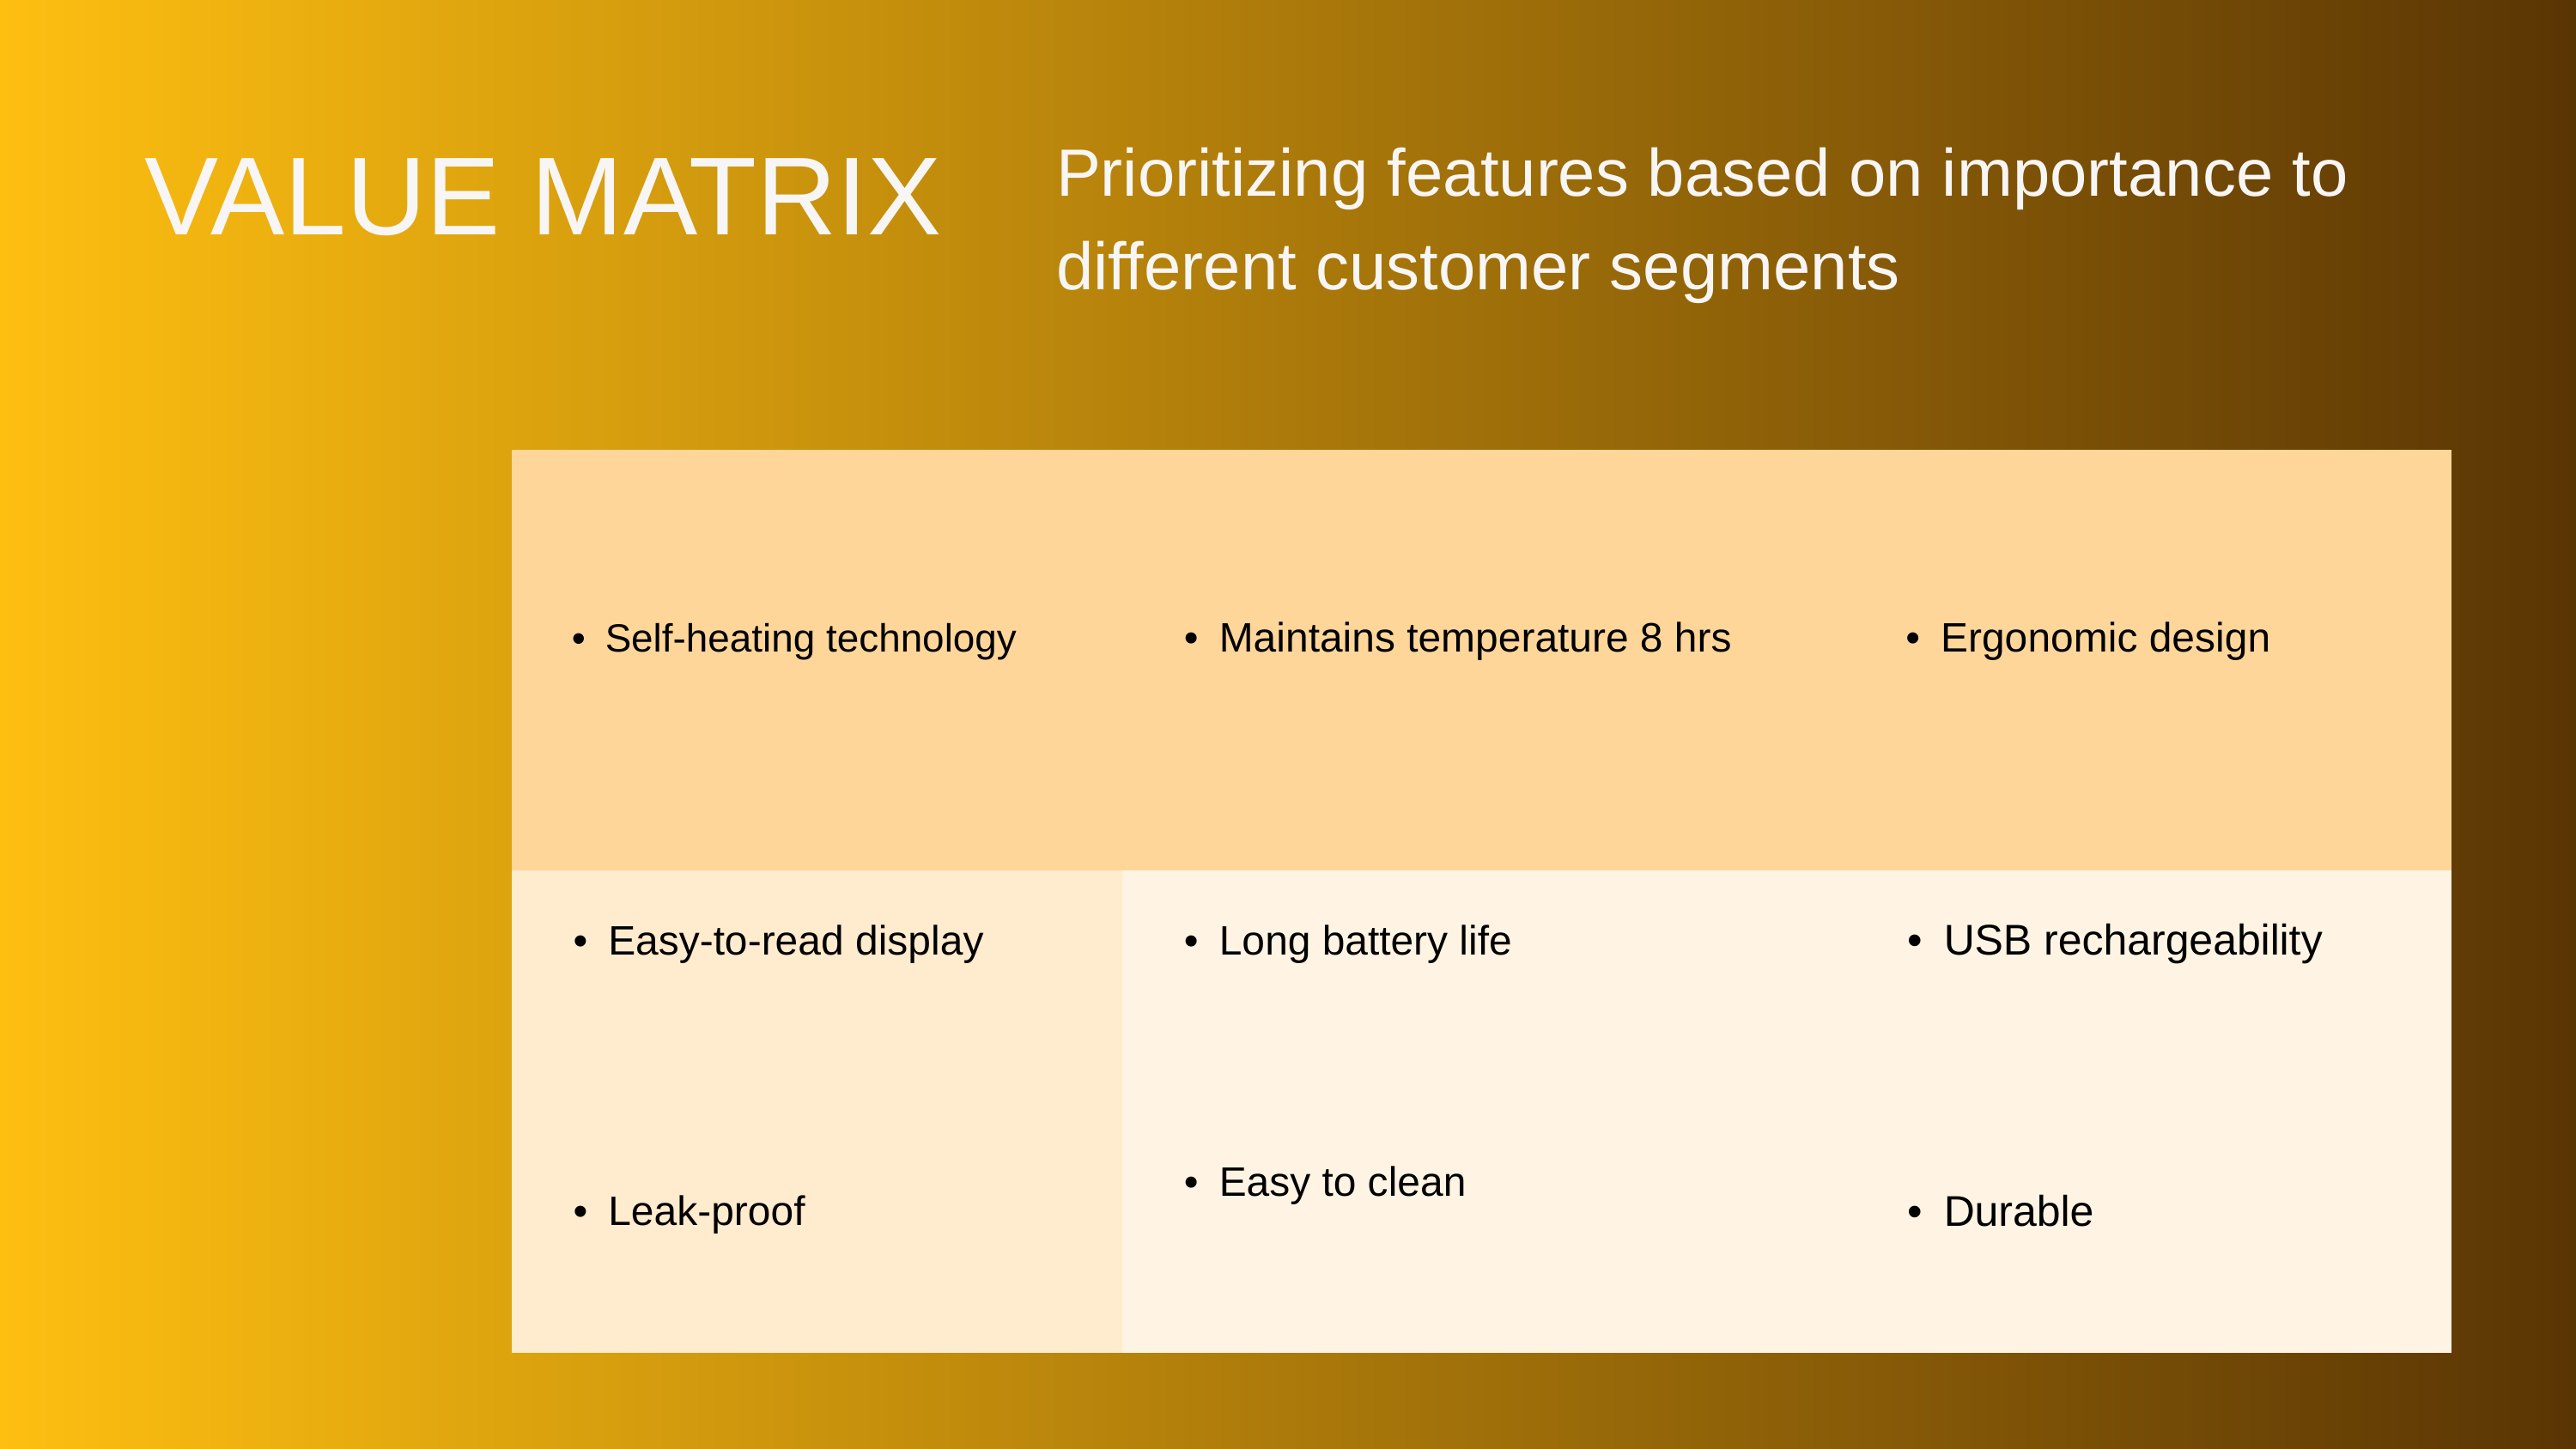

Prioritizing features based on importance to different customer segments

VALUE MATRIX
| Self-heating technology | Maintains temperature 8 hrs | Ergonomic design |
| --- | --- | --- |
| Easy-to-read display | Long battery life | USB rechargeability |
| Leak-proof | Easy to clean | Durable |